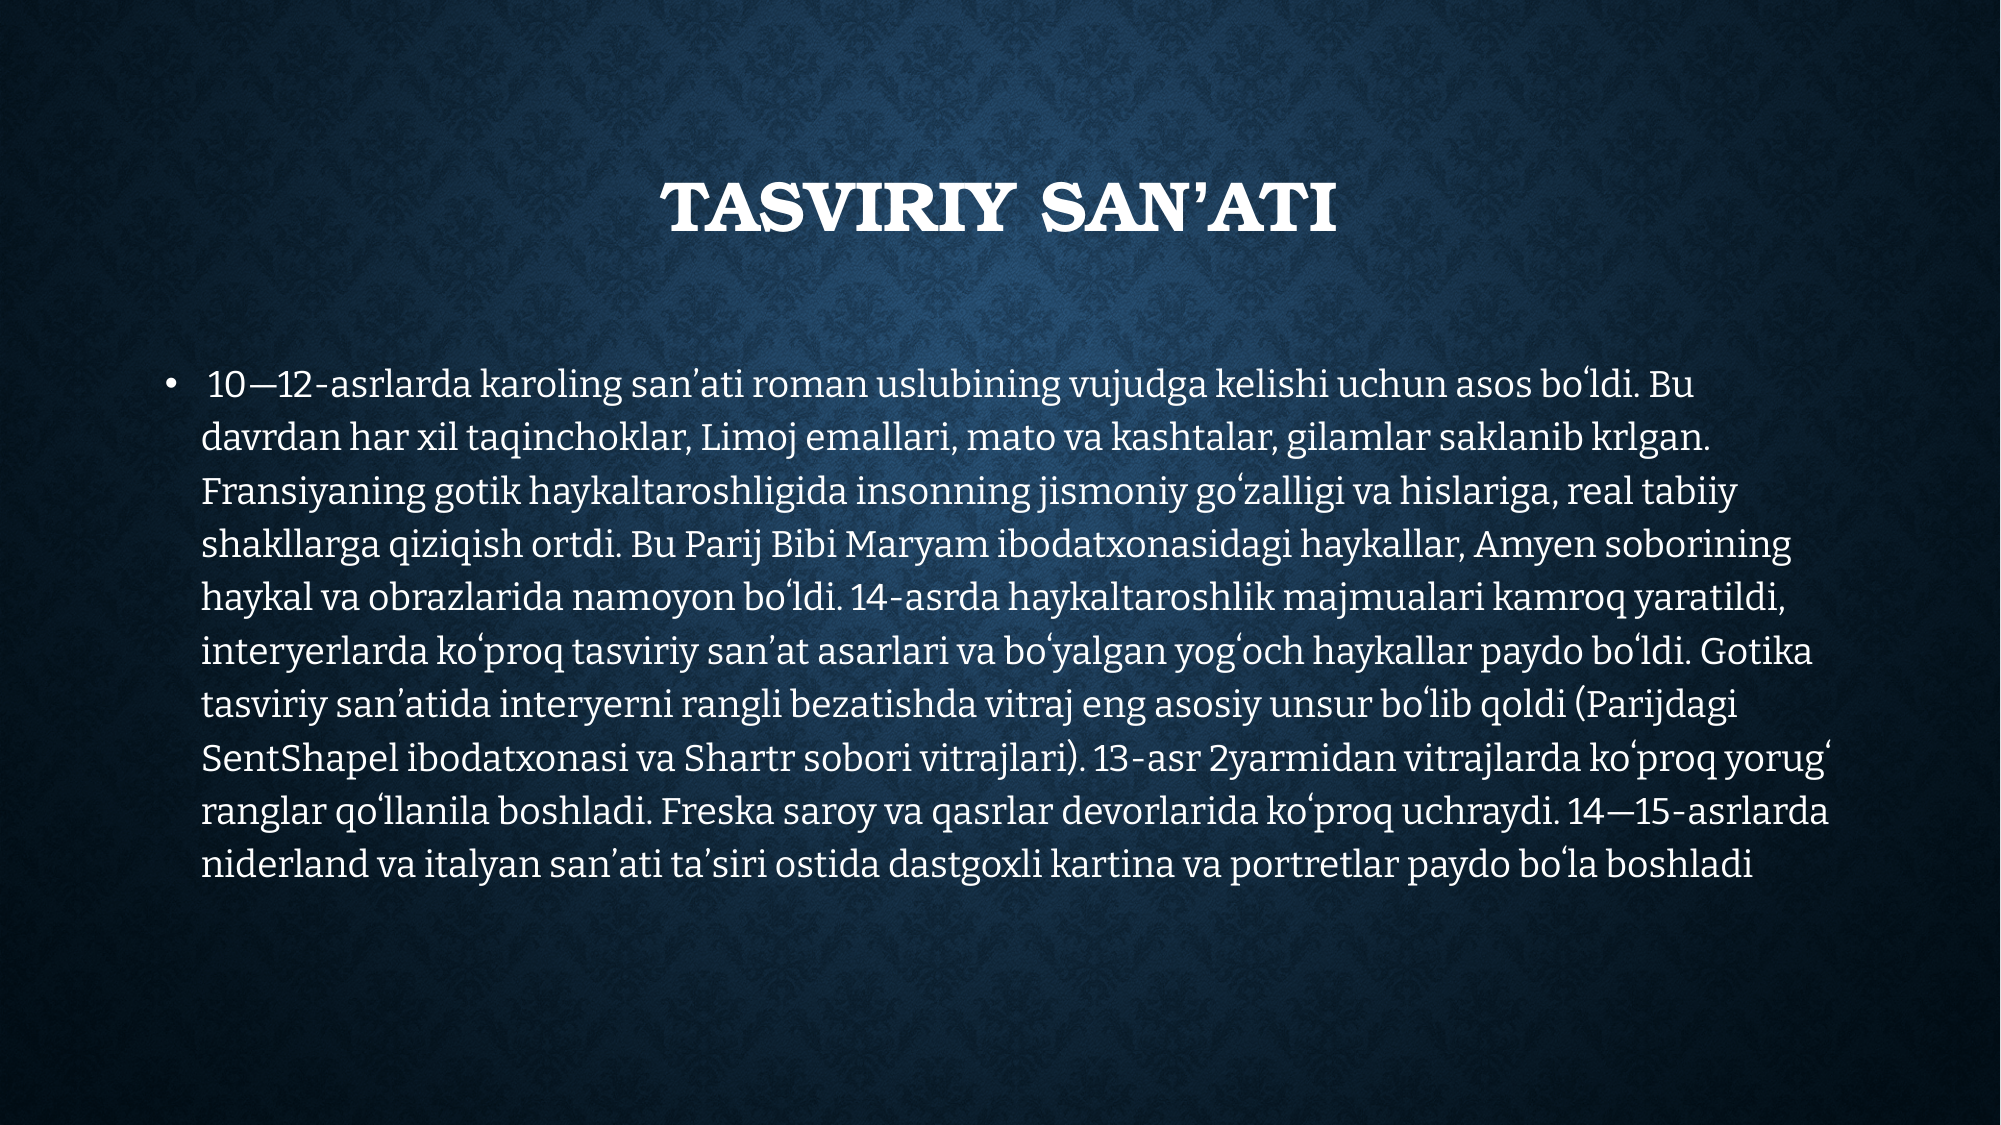

# Tasviriy sanʼati
 10—12-asrlarda karoling sanʼati roman uslubining vujudga kelishi uchun asos boʻldi. Bu davrdan har xil taqinchoklar, Limoj emallari, mato va kashtalar, gilamlar saklanib krlgan. Fransiyaning gotik haykaltaroshligida insonning jismoniy goʻzalligi va hislariga, real tabiiy shakllarga qiziqish ortdi. Bu Parij Bibi Maryam ibodatxonasidagi haykallar, Amyen soborining haykal va obrazlarida namoyon boʻldi. 14-asrda haykaltaroshlik majmualari kamroq yaratildi, interyerlarda koʻproq tasviriy sanʼat asarlari va boʻyalgan yogʻoch haykallar paydo boʻldi. Gotika tasviriy sanʼatida interyerni rangli bezatishda vitraj eng asosiy unsur boʻlib qoldi (Parijdagi SentShapel ibodatxonasi va Shartr sobori vitrajlari). 13-asr 2yarmidan vitrajlarda koʻproq yorugʻ ranglar qoʻllanila boshladi. Freska saroy va qasrlar devorlarida koʻproq uchraydi. 14—15-asrlarda niderland va italyan sanʼati taʼsiri ostida dastgoxli kartina va portretlar paydo boʻla boshladi